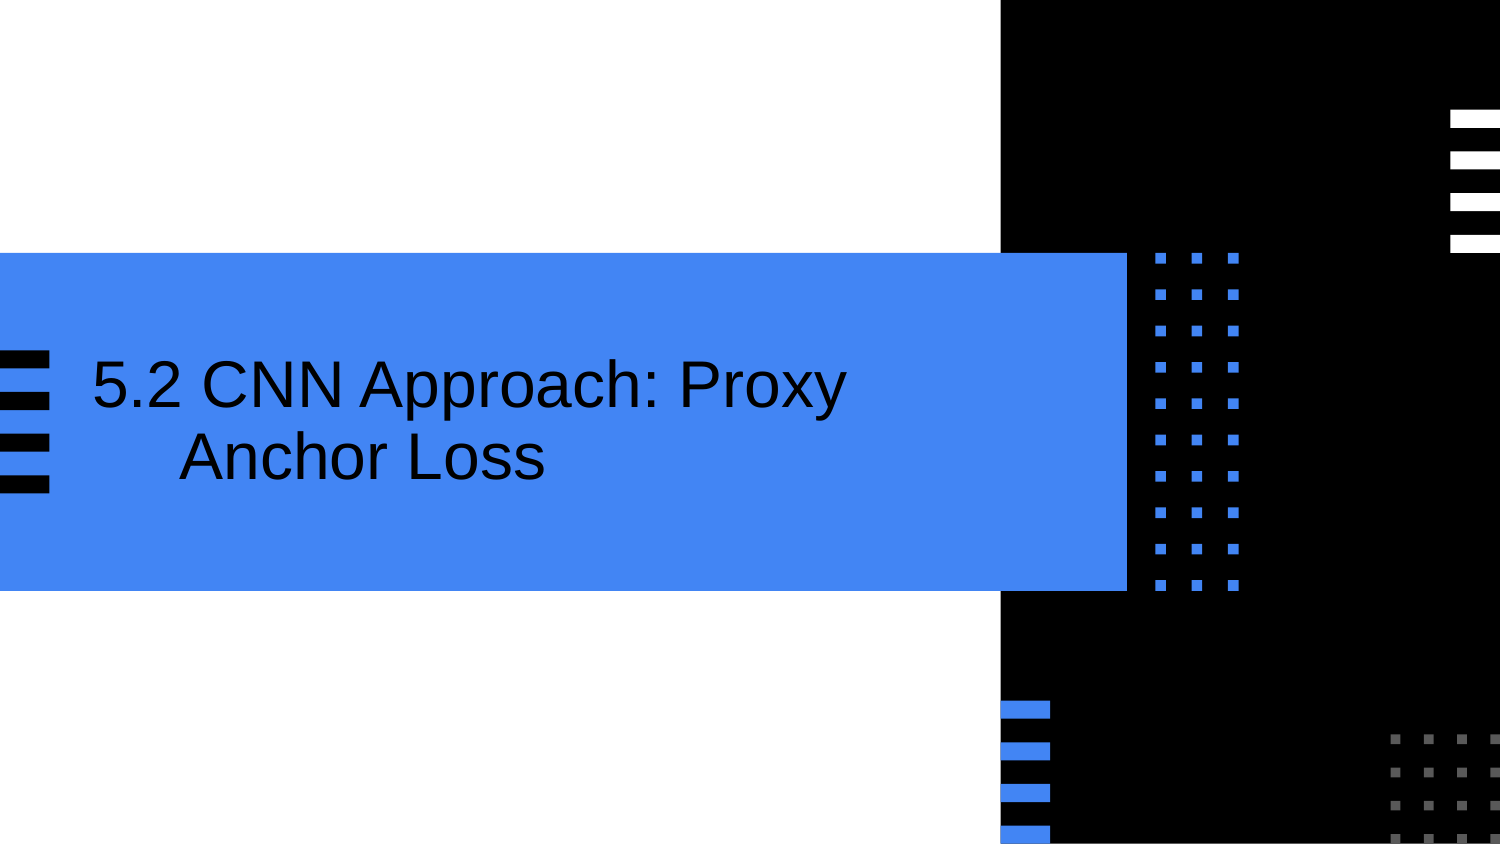

# 5.2 CNN Approach: Proxy Anchor Loss